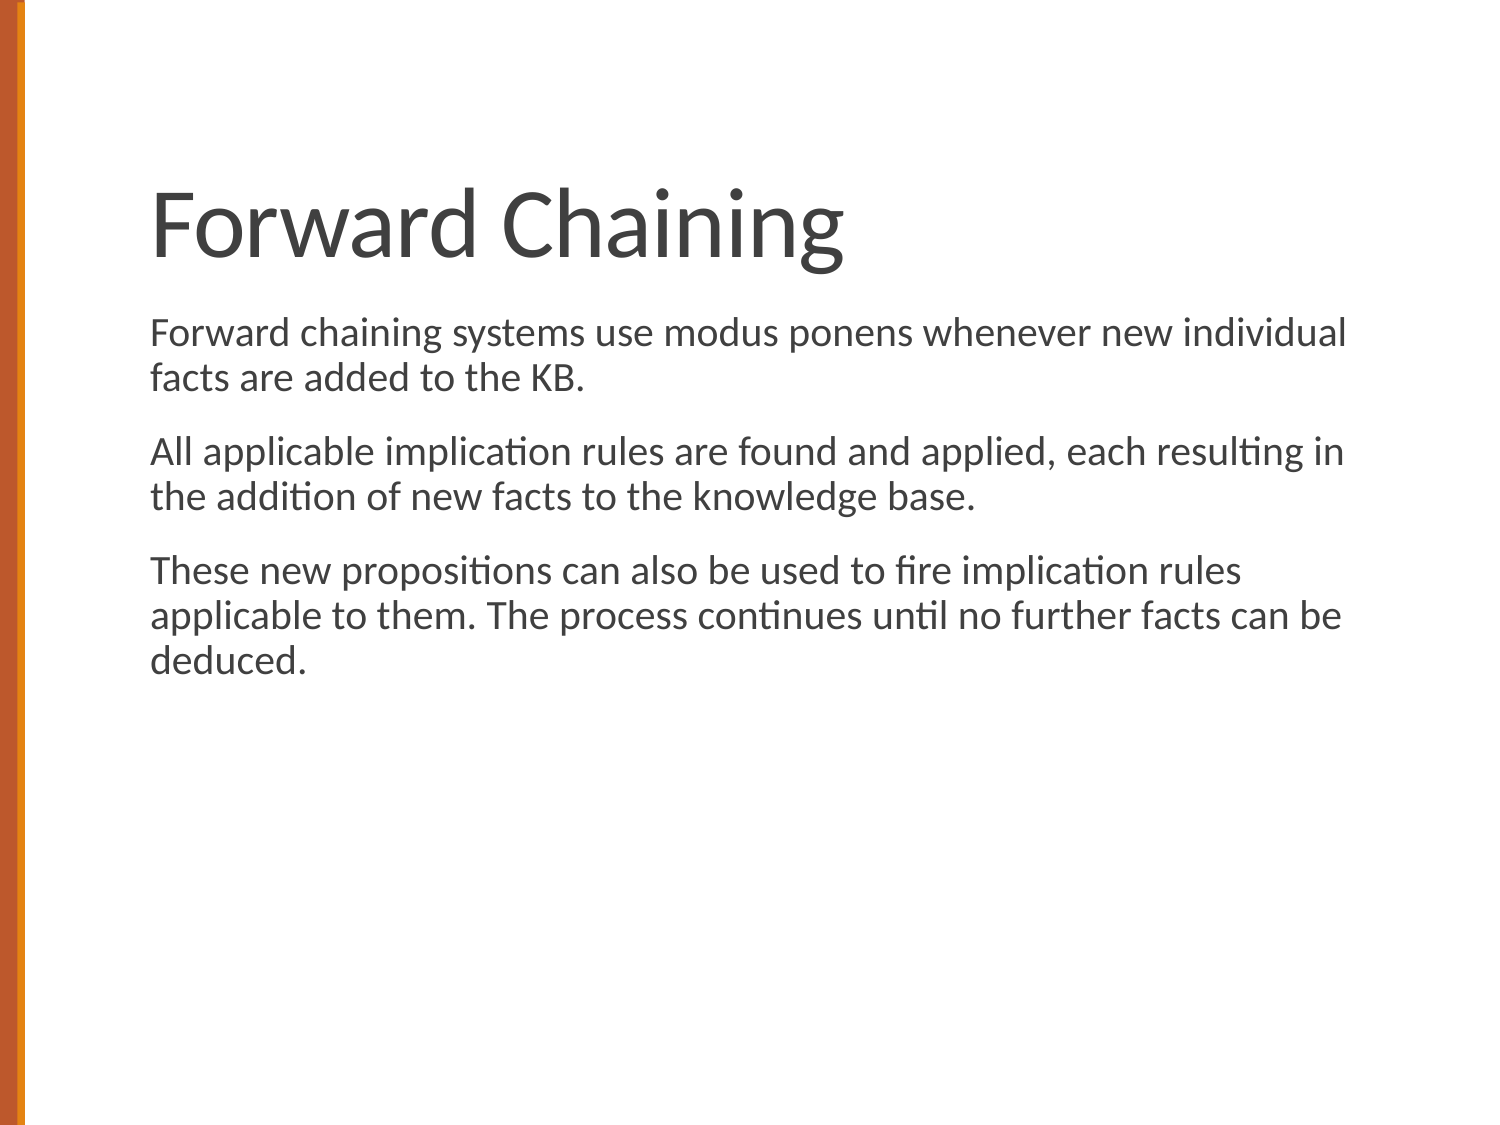

# Forward Chaining
Forward chaining systems use modus ponens whenever new individual facts are added to the KB.
All applicable implication rules are found and applied, each resulting in the addition of new facts to the knowledge base.
These new propositions can also be used to fire implication rules applicable to them. The process continues until no further facts can be deduced.